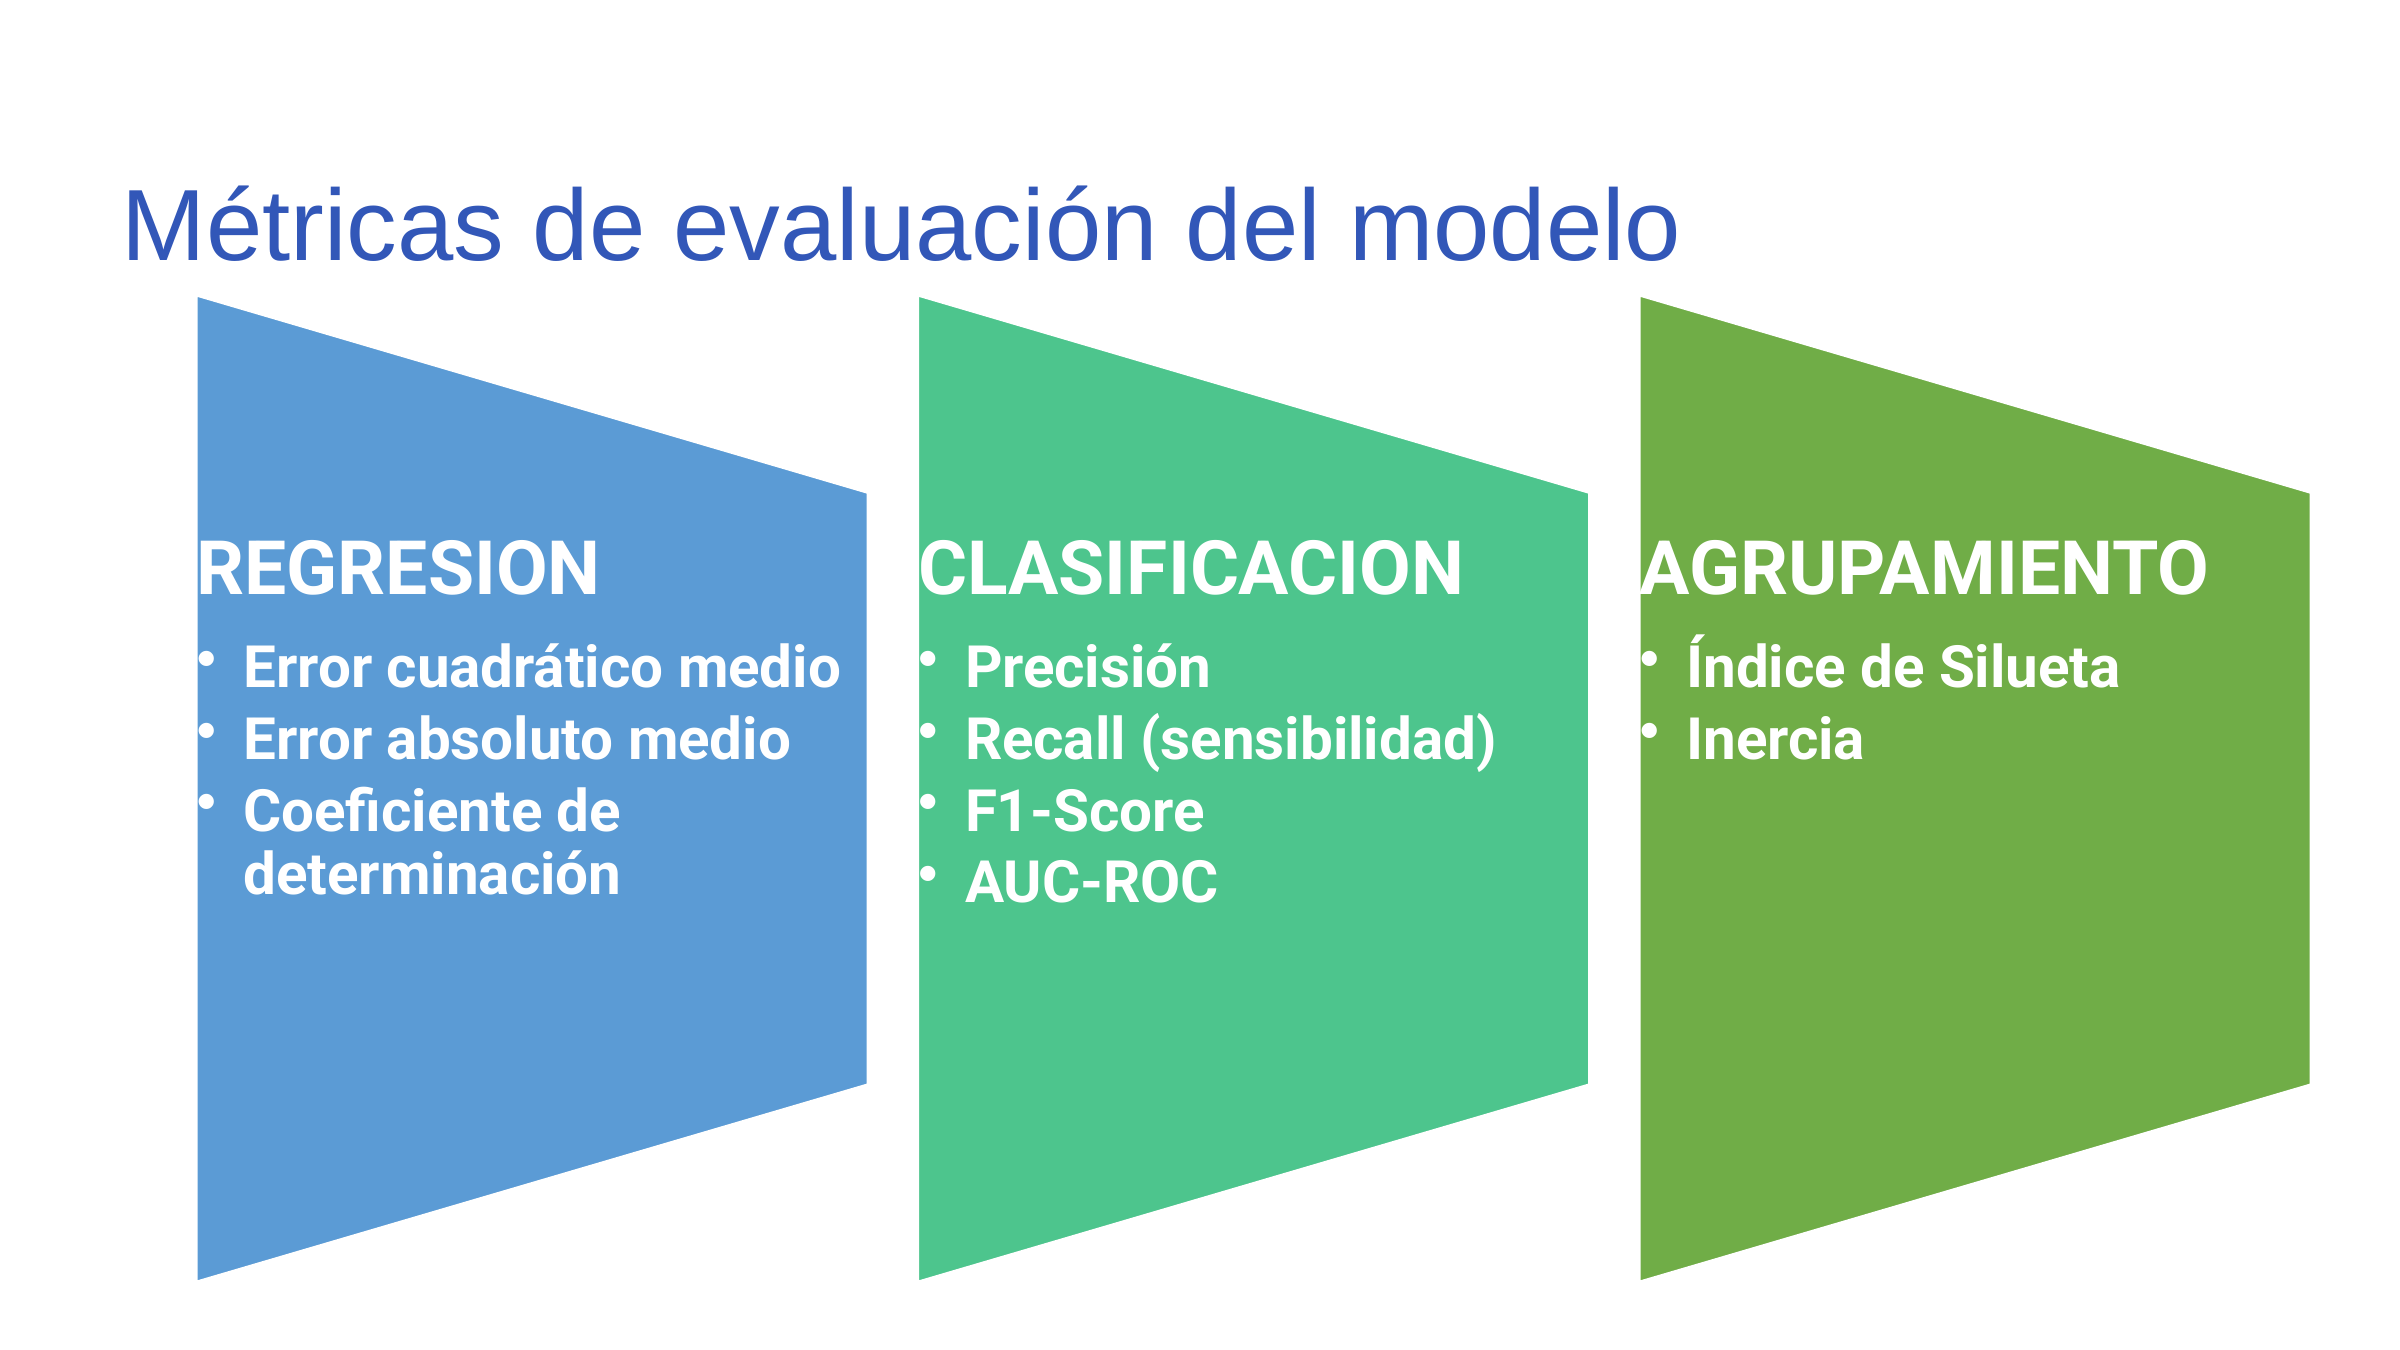

Métricas de evaluación del modelo
REGRESION
Error cuadrático medio
Error absoluto medio
Coeficiente de determinación
CLASIFICACION
Precisión
Recall (sensibilidad)
F1-Score
AUC-ROC
AGRUPAMIENTO
Índice de Silueta
Inercia